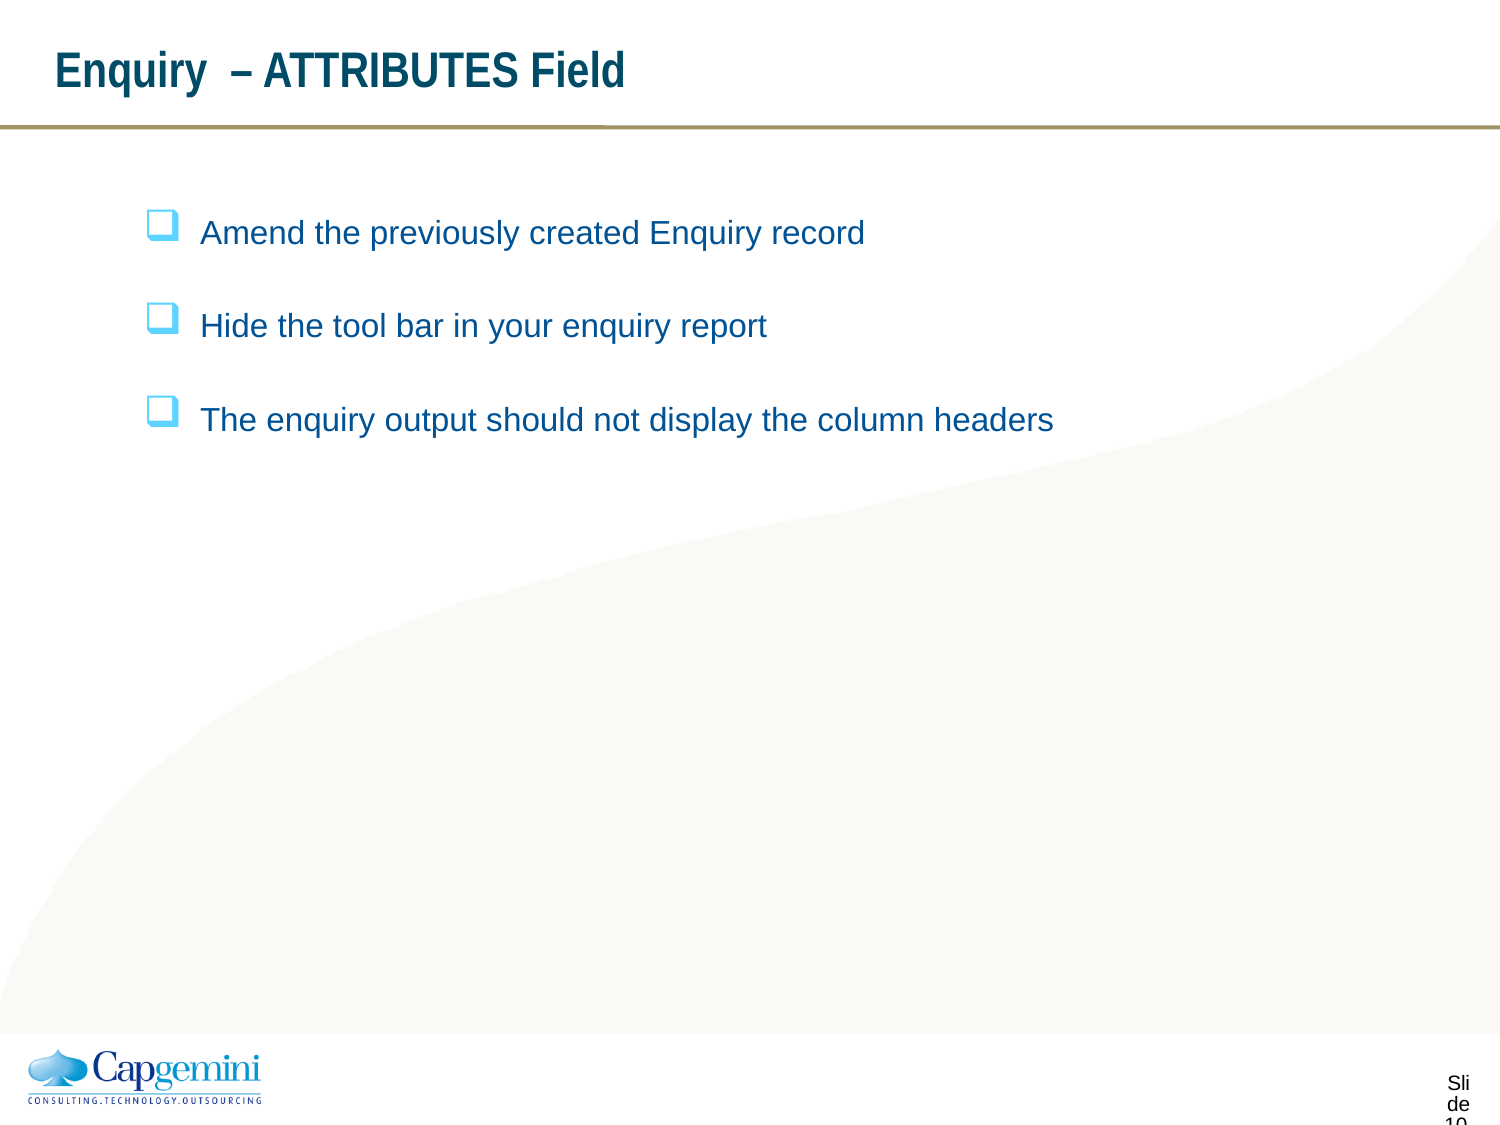

# Enquiry  – ATTRIBUTES Field

Amend the previously created Enquiry record

Hide the tool bar in your enquiry report

The enquiry output should not display the column headers

Slide 105